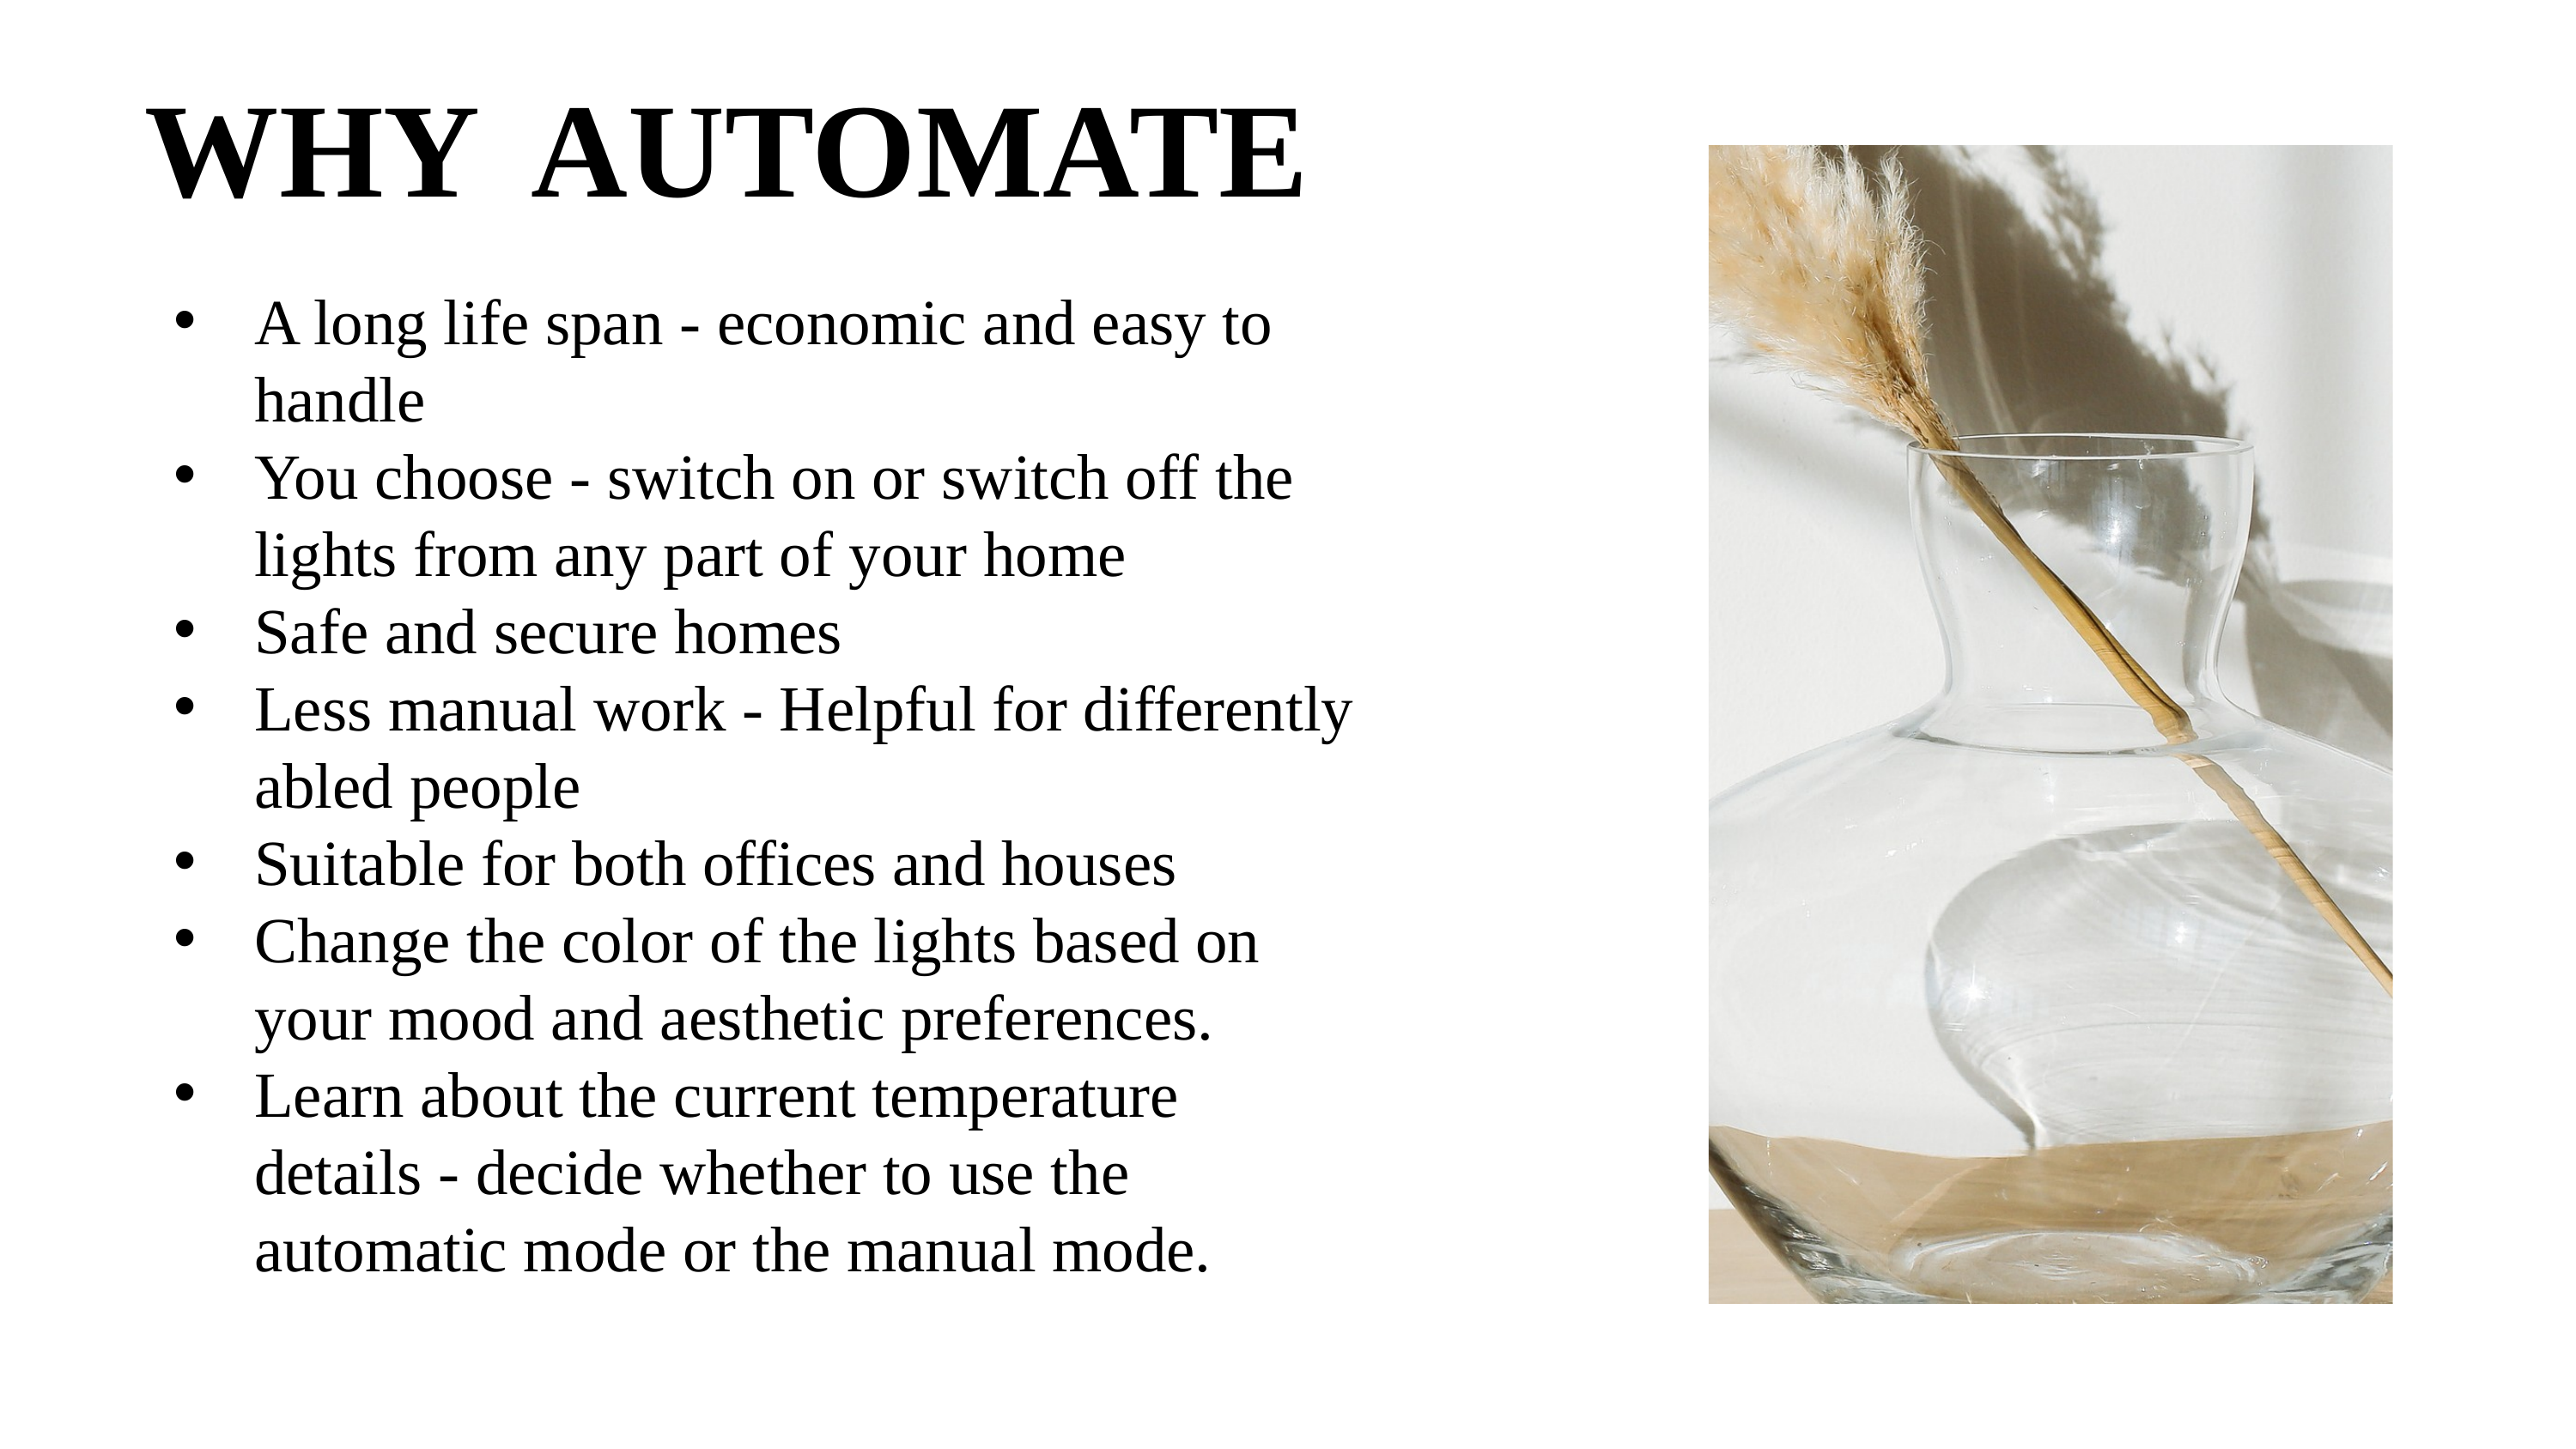

# WHY	AUTOMATE

A long life span - economic and easy to handle
You choose - switch on or switch off the lights from any part of your home
Safe and secure homes
Less manual work - Helpful for differently abled people
Suitable for both offices and houses
Change the color of the lights based on your mood and aesthetic preferences.
Learn about the current temperature details - decide whether to use the automatic mode or the manual mode.